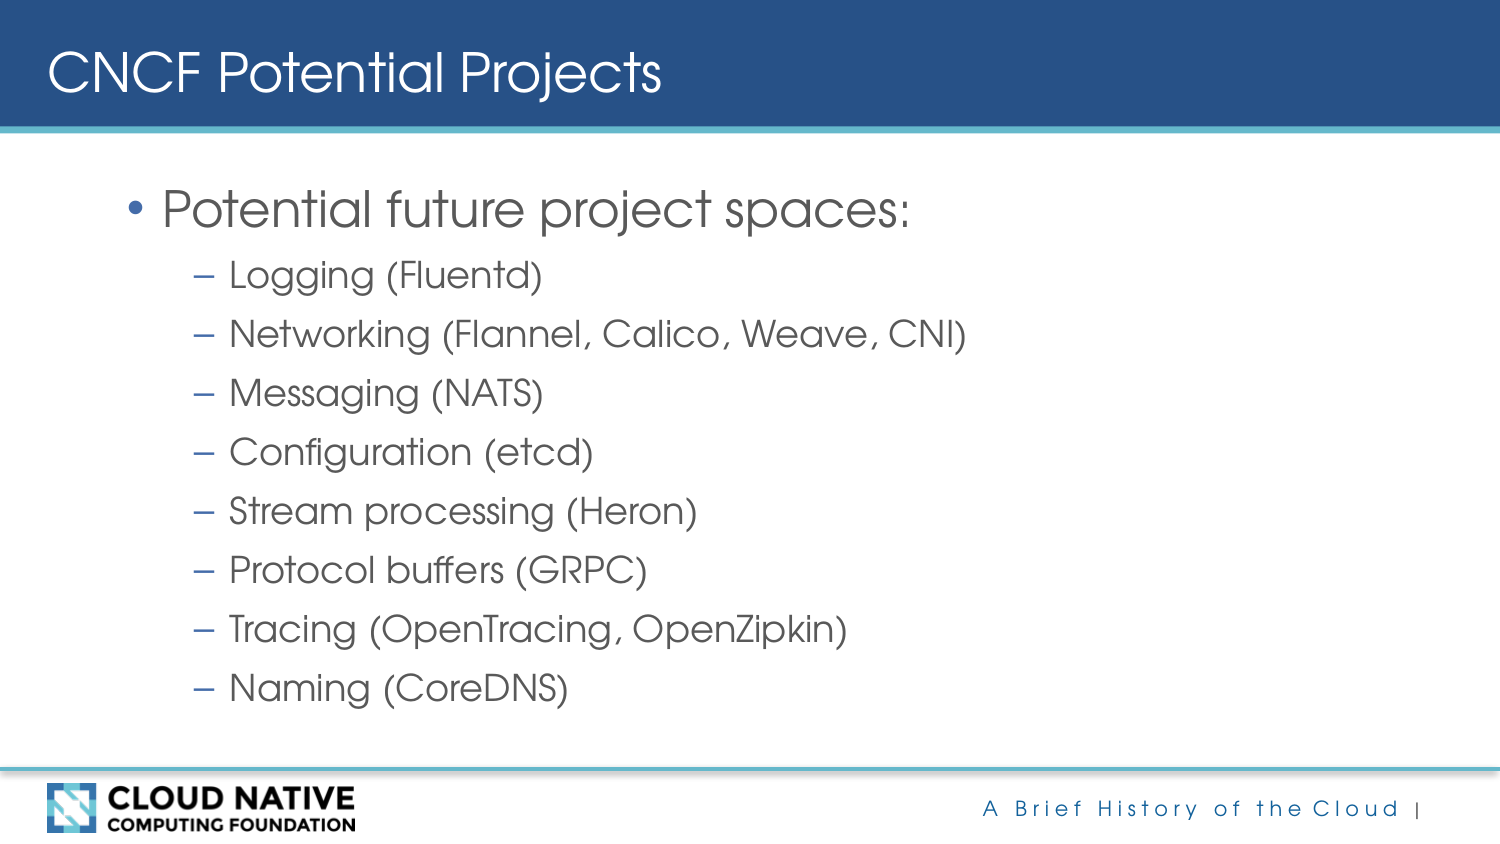

# CNCF Potential Projects
Potential future project spaces:
Logging (Fluentd)
Networking (Flannel, Calico, Weave, CNI)
Messaging (NATS)
Configuration (etcd)
Stream processing (Heron)
Protocol buffers (GRPC)
Tracing (OpenTracing, OpenZipkin)
Naming (CoreDNS)